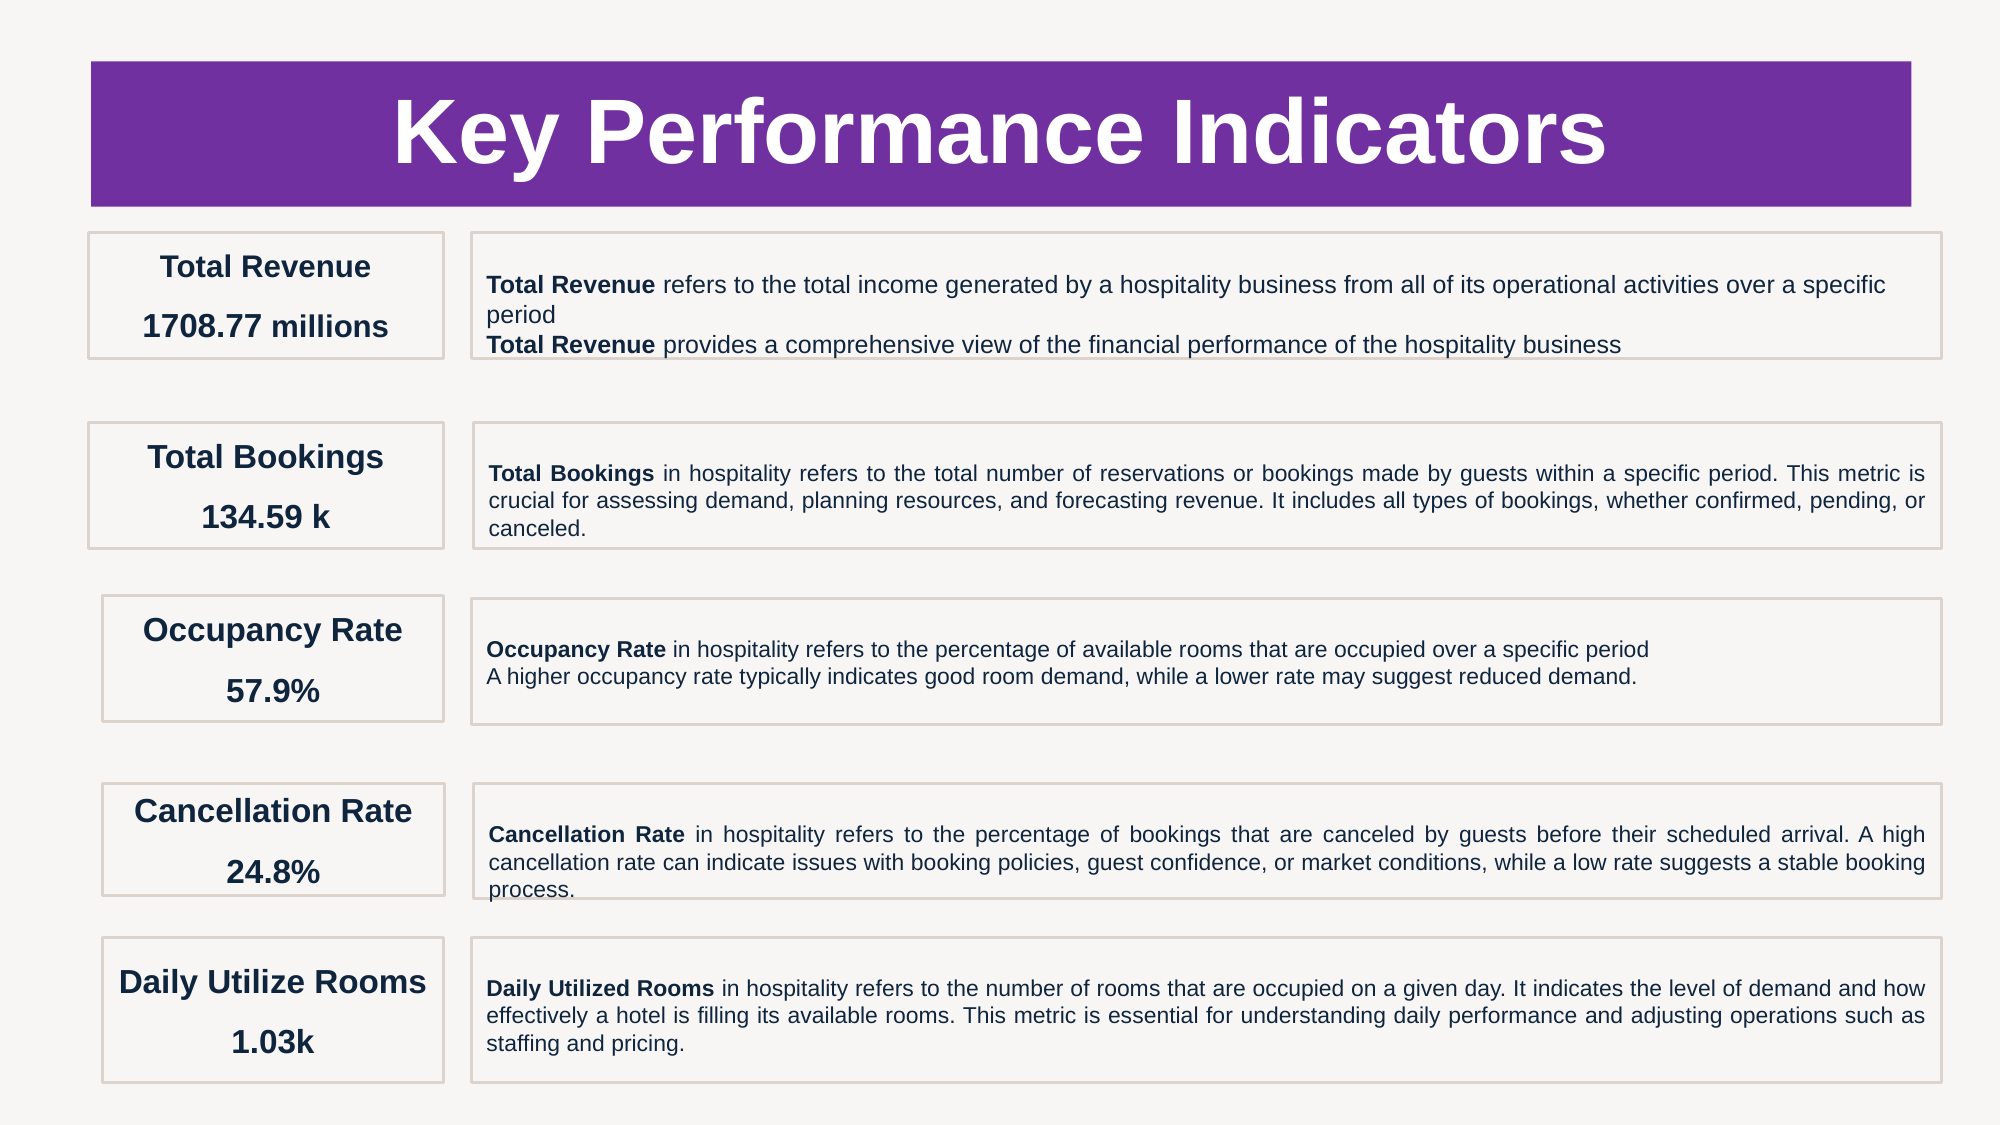

# Key Performance Indicators
Total Revenue
1708.77 millions
Total Revenue refers to the total income generated by a hospitality business from all of its operational activities over a specific period
Total Revenue provides a comprehensive view of the financial performance of the hospitality business
Total Bookings in hospitality refers to the total number of reservations or bookings made by guests within a specific period. This metric is crucial for assessing demand, planning resources, and forecasting revenue. It includes all types of bookings, whether confirmed, pending, or canceled.
Total Bookings
134.59 k
Occupancy Rate
57.9%
Occupancy Rate in hospitality refers to the percentage of available rooms that are occupied over a specific period
A higher occupancy rate typically indicates good room demand, while a lower rate may suggest reduced demand.

Cancellation Rate
24.8%
Cancellation Rate in hospitality refers to the percentage of bookings that are canceled by guests before their scheduled arrival. A high cancellation rate can indicate issues with booking policies, guest confidence, or market conditions, while a low rate suggests a stable booking process.
Daily Utilize Rooms
1.03k
Daily Utilized Rooms in hospitality refers to the number of rooms that are occupied on a given day. It indicates the level of demand and how effectively a hotel is filling its available rooms. This metric is essential for understanding daily performance and adjusting operations such as staffing and pricing.